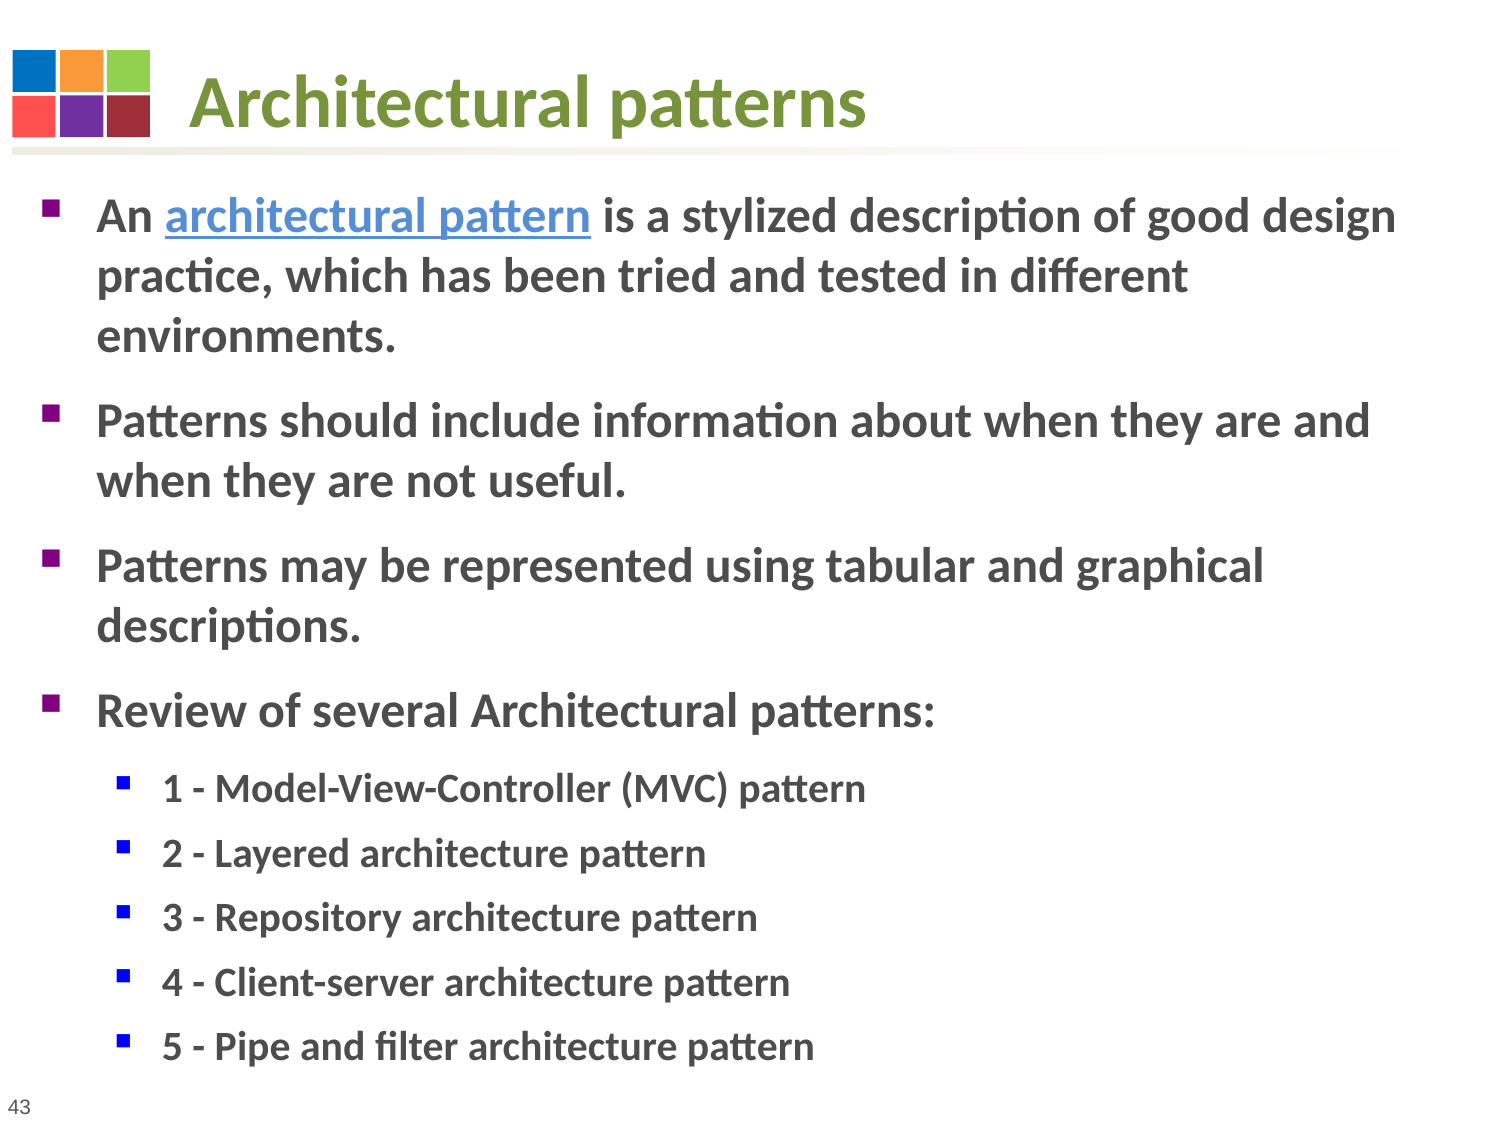

# Architectural patterns
An architectural pattern is a stylized description of good design practice, which has been tried and tested in different environments.
Patterns should include information about when they are and when they are not useful.
Patterns may be represented using tabular and graphical descriptions.
Review of several Architectural patterns:
1 - Model-View-Controller (MVC) pattern
2 - Layered architecture pattern
3 - Repository architecture pattern
4 - Client-server architecture pattern
5 - Pipe and filter architecture pattern